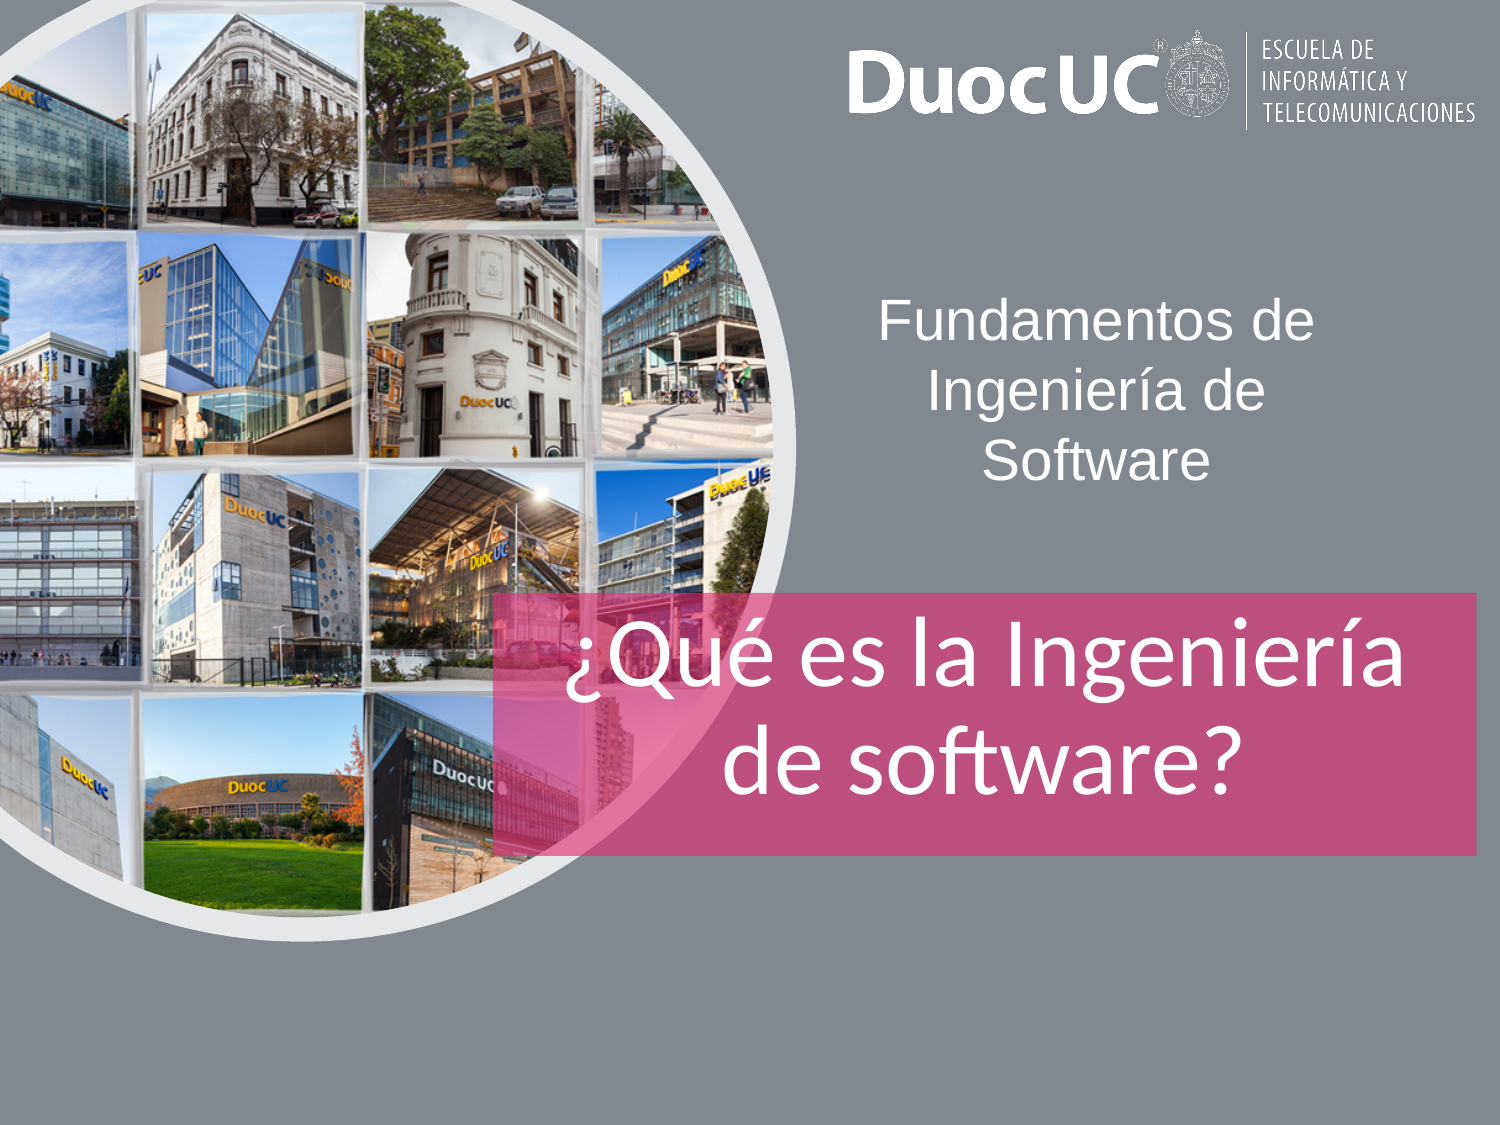

Fundamentos de Ingeniería de Software
# ¿Qué es la Ingeniería de software?